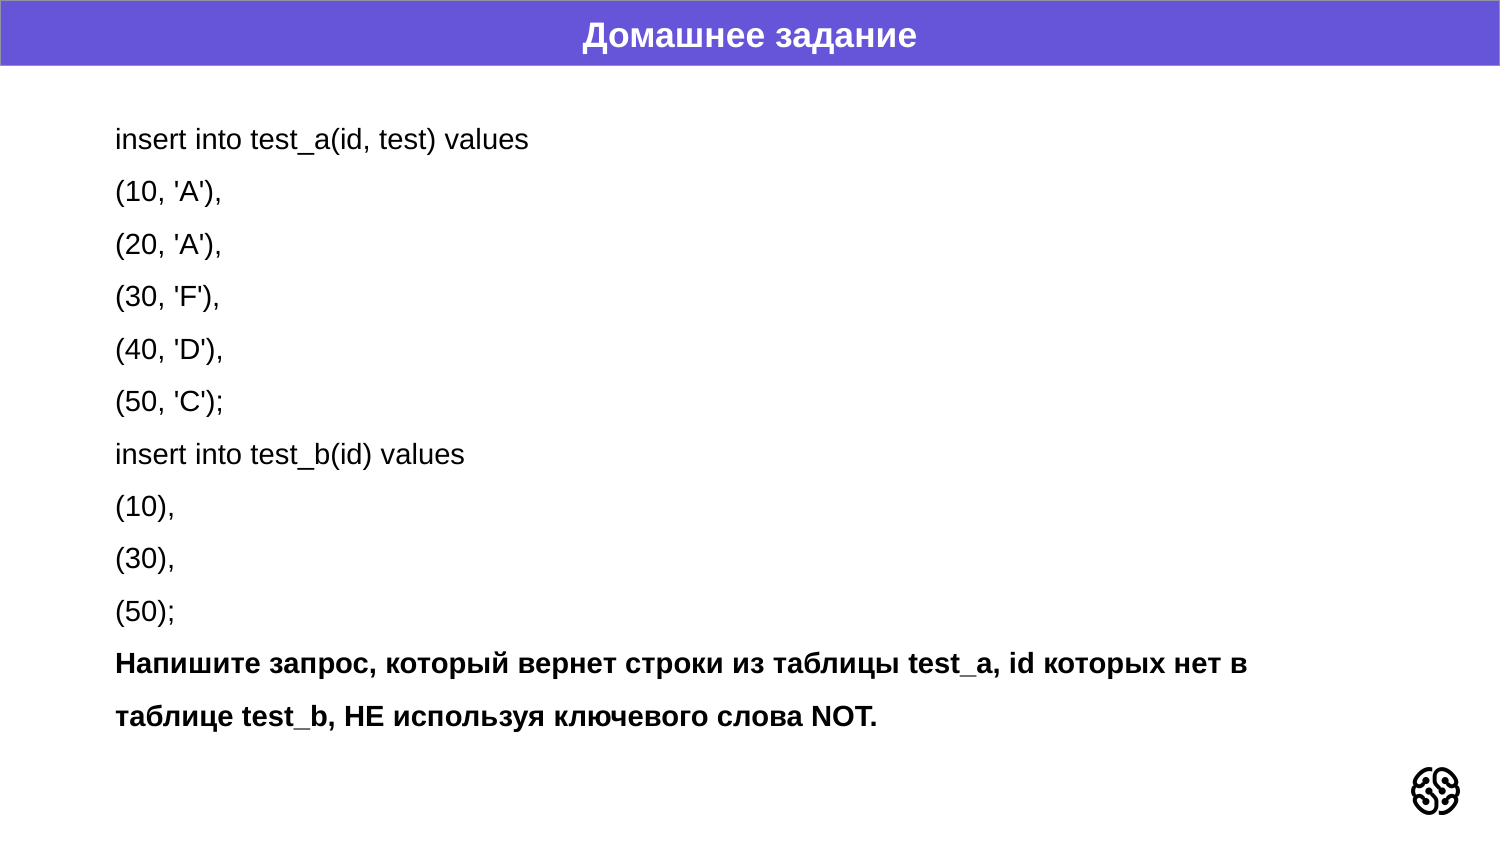

Домашнее задание
insert into test_a(id, test) values
(10, 'A'),
(20, 'A'),
(30, 'F'),
(40, 'D'),
(50, 'C');
insert into test_b(id) values
(10),
(30),
(50);
Напишите запрос, который вернет строки из таблицы test_a, id которых нет в таблице test_b, НЕ используя ключевого слова NOT.